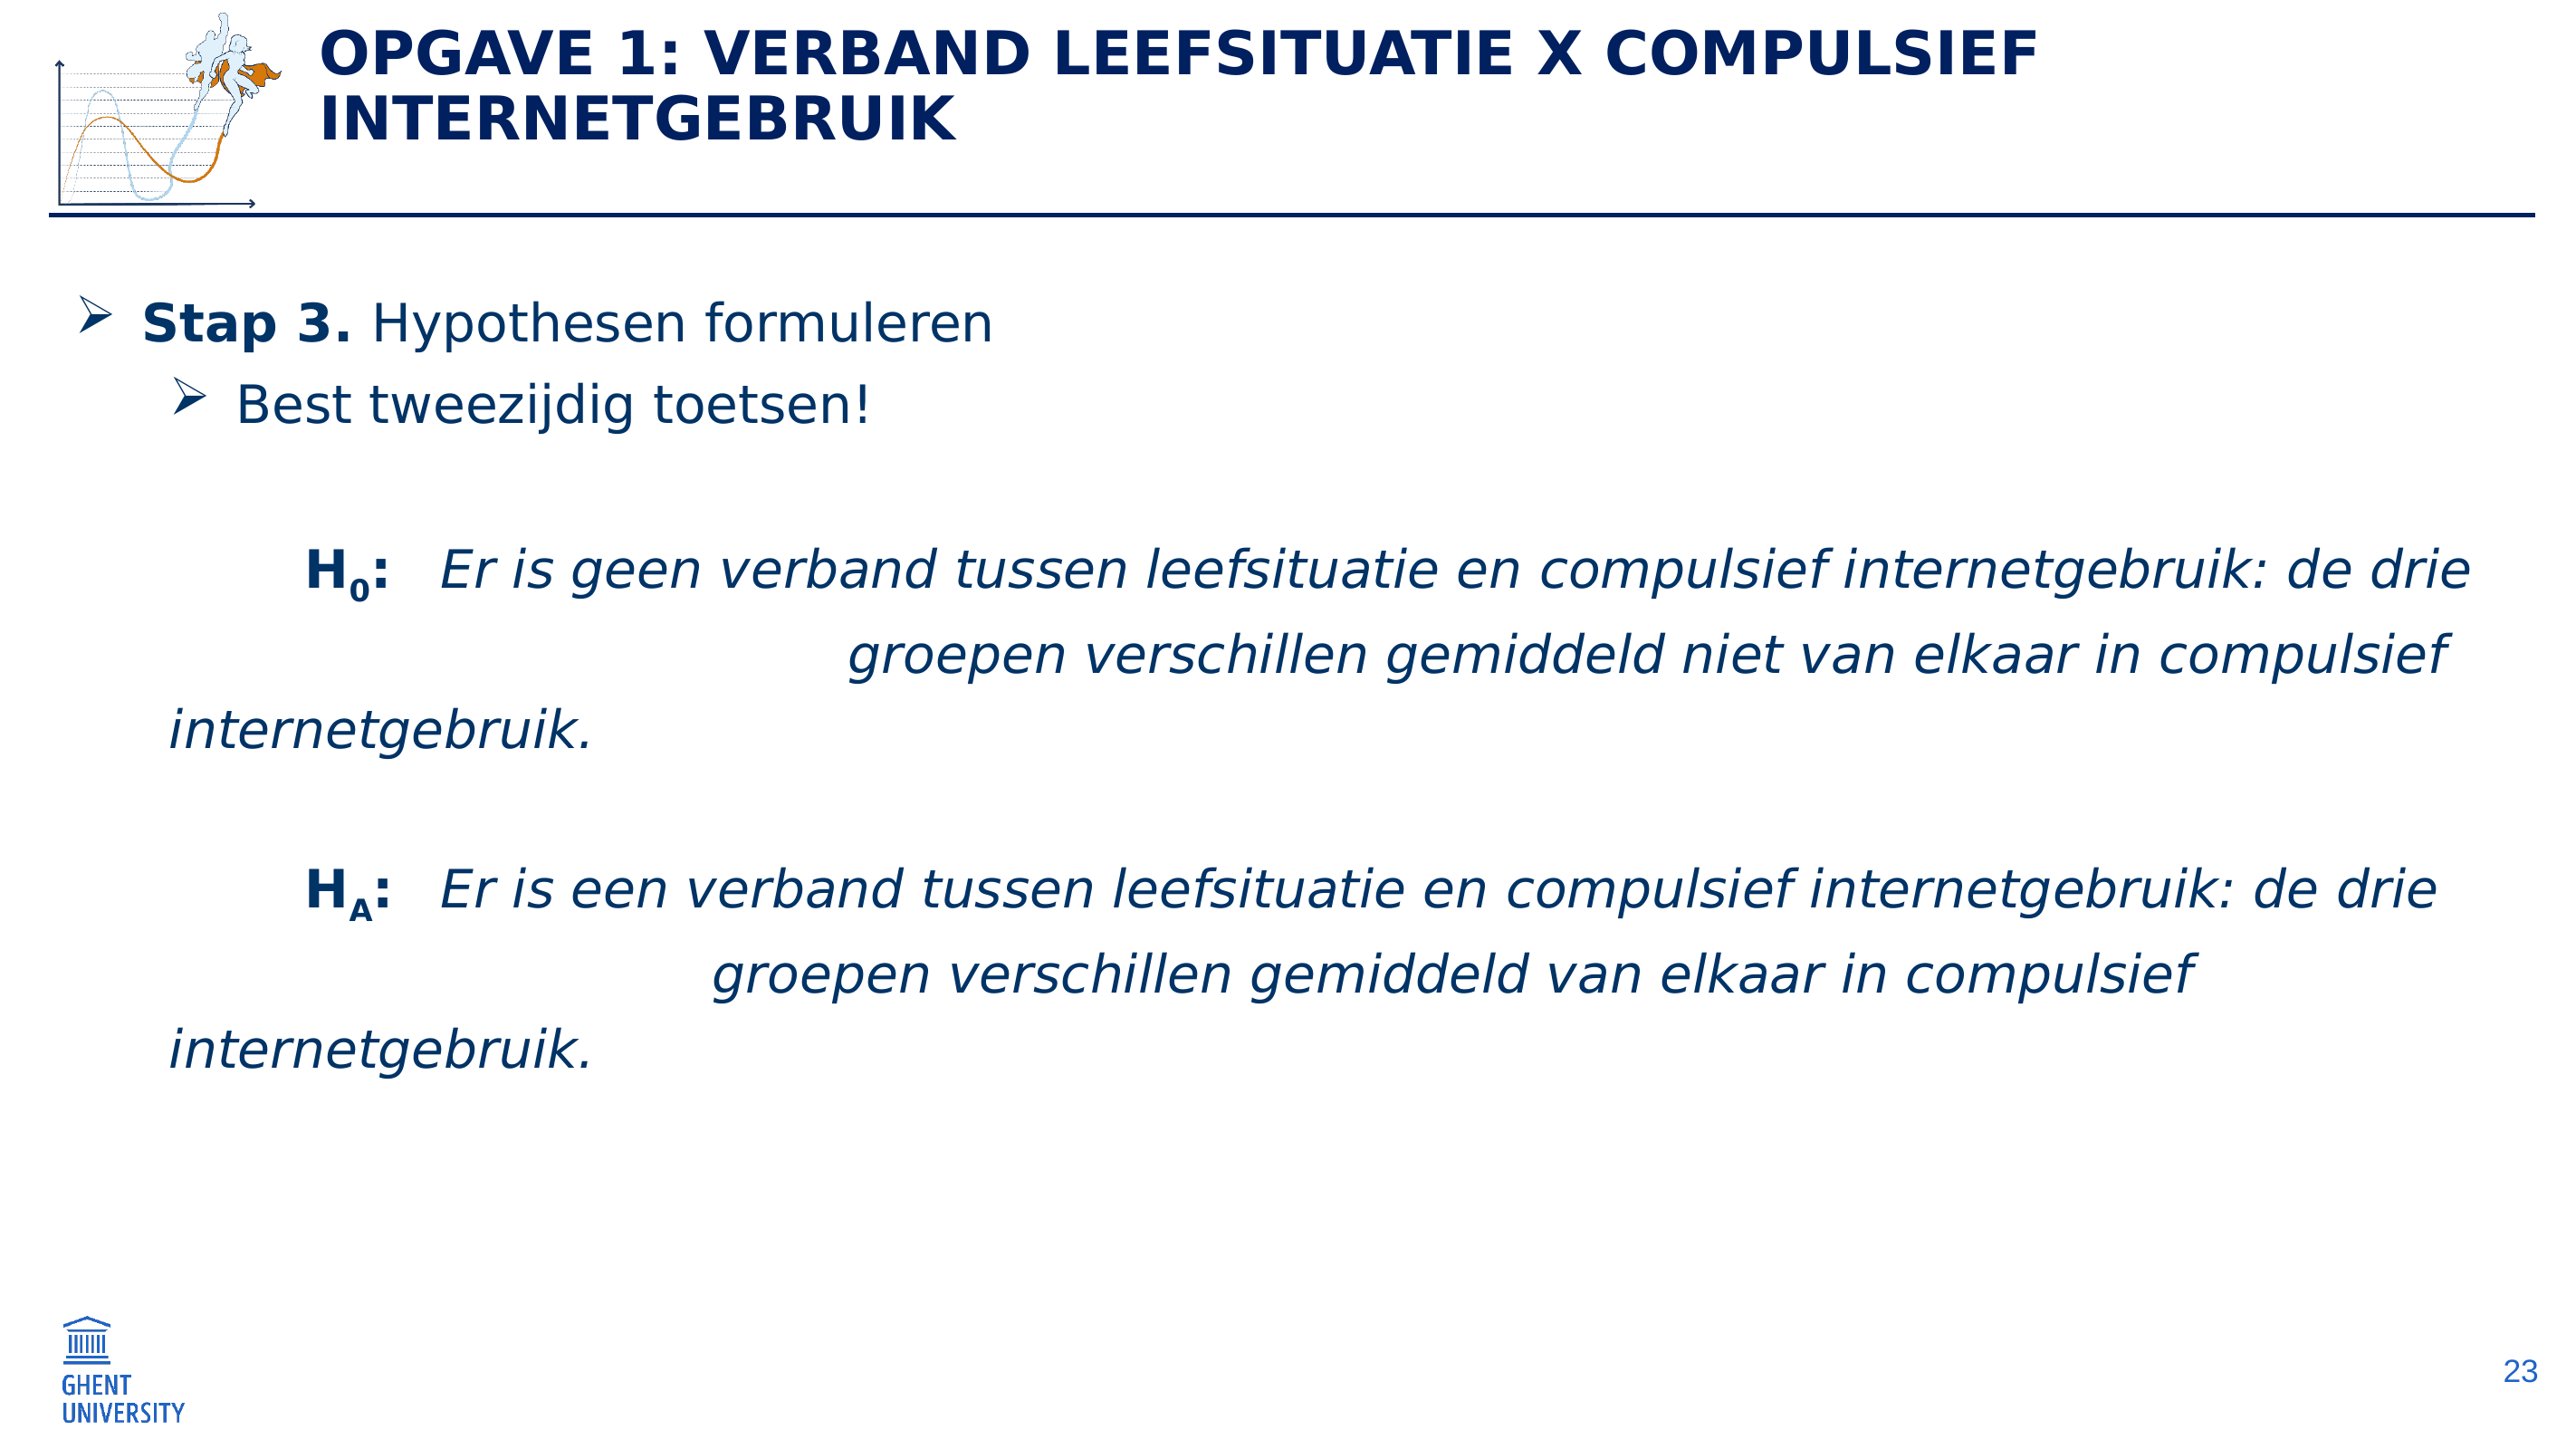

# Opgave 1: Verband Leefsituatie x Compulsief Internetgebruik
Stap 3. Hypothesen formuleren
Best tweezijdig toetsen!

	H0:	Er is geen verband tussen leefsituatie en compulsief internetgebruik: de drie  					groepen verschillen gemiddeld niet van elkaar in compulsief internetgebruik.
	HA:	Er is een verband tussen leefsituatie en compulsief internetgebruik: de drie  					groepen verschillen gemiddeld van elkaar in compulsief internetgebruik.
23